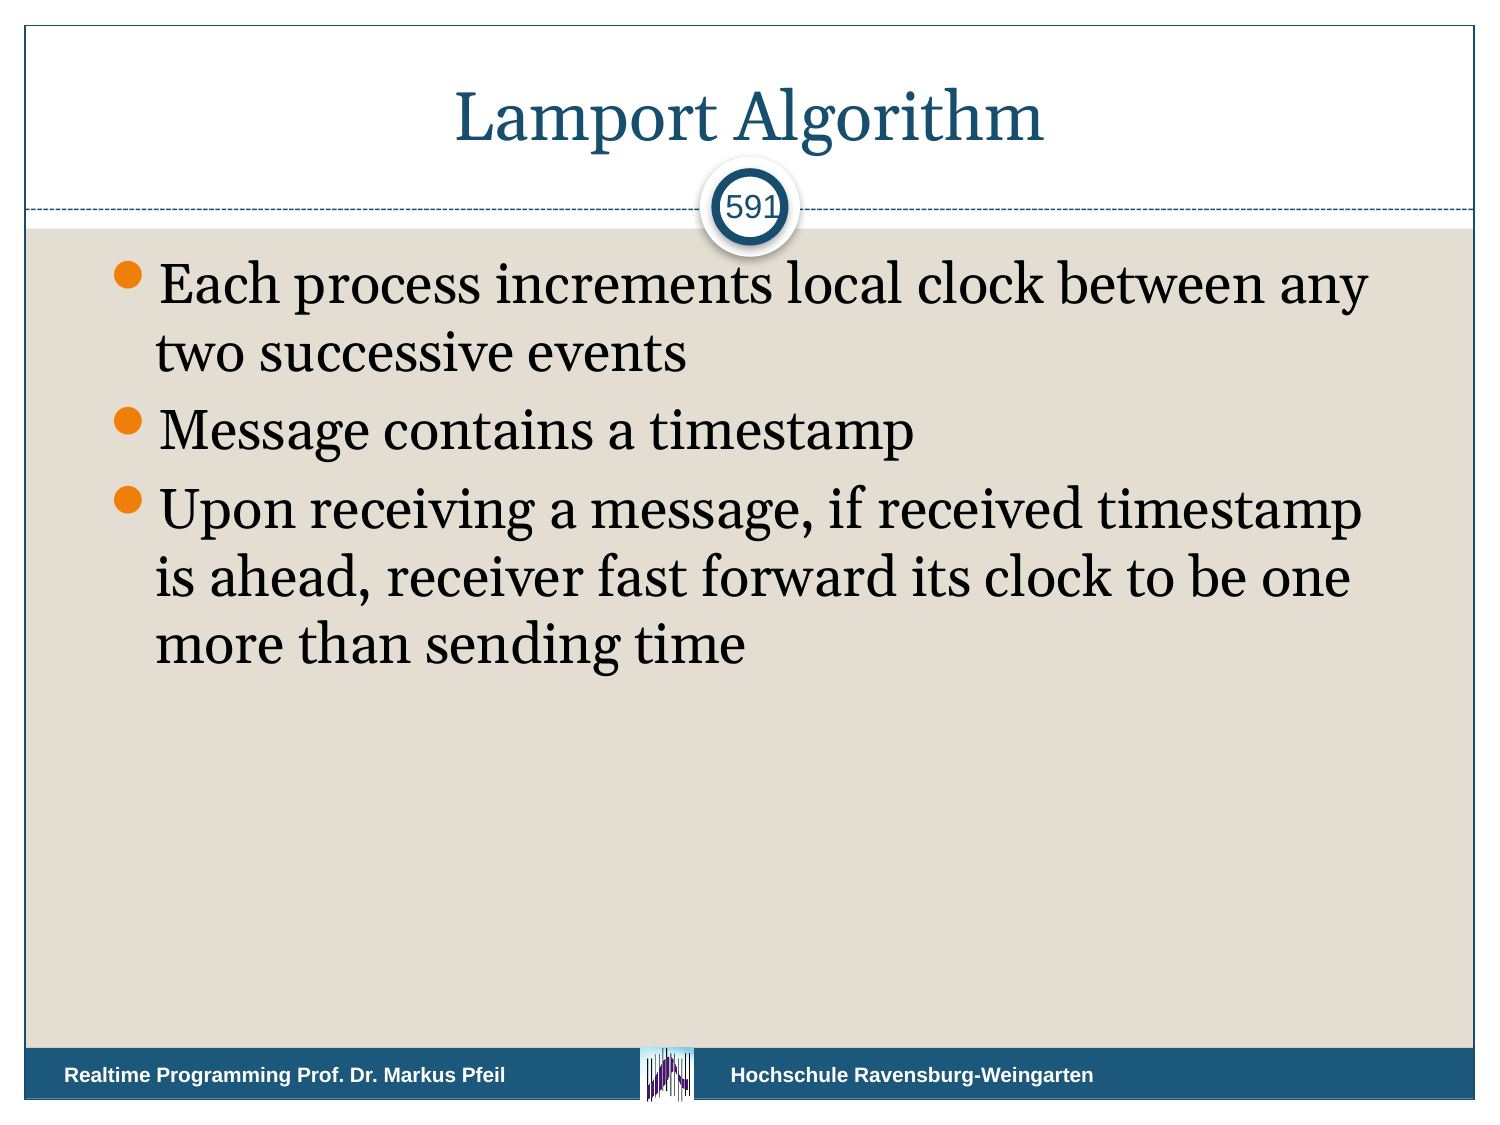

# Lamport Algorithm
591
Each process increments local clock between any two successive events
Message contains a timestamp
Upon receiving a message, if received timestamp is ahead, receiver fast forward its clock to be one more than sending time

Realtime Programming Prof. Dr. Markus Pfeil